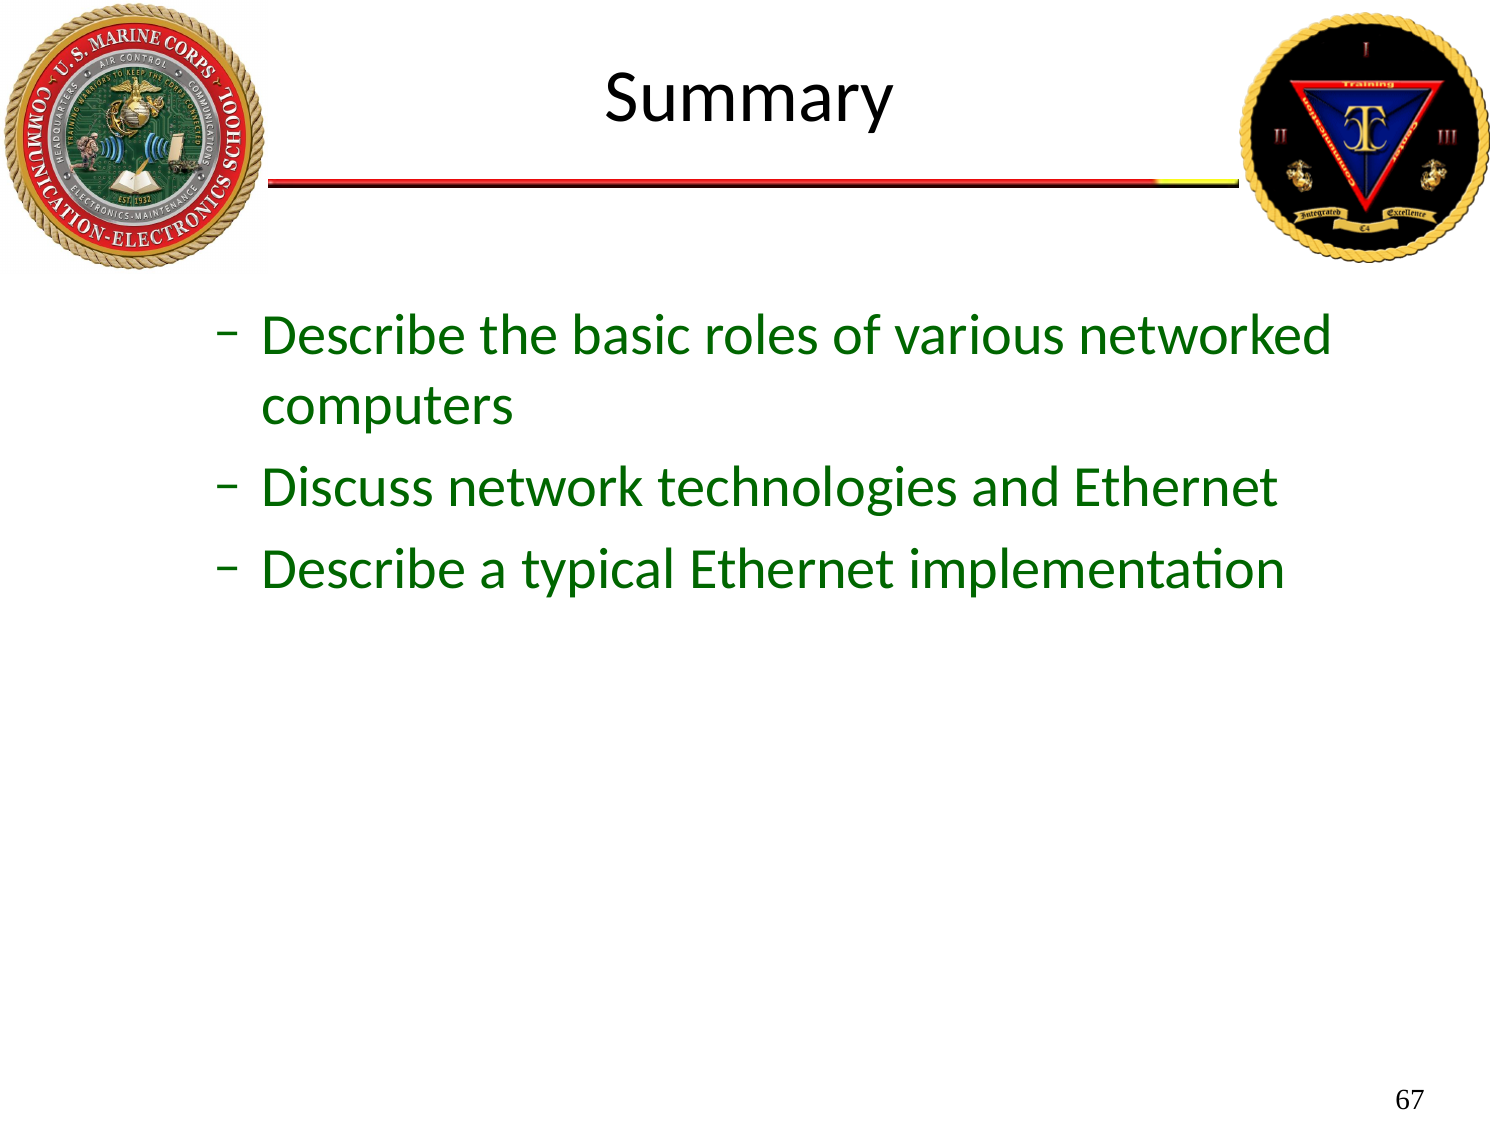

Summary
Describe the basic roles of various networked computers
Discuss network technologies and Ethernet
Describe a typical Ethernet implementation